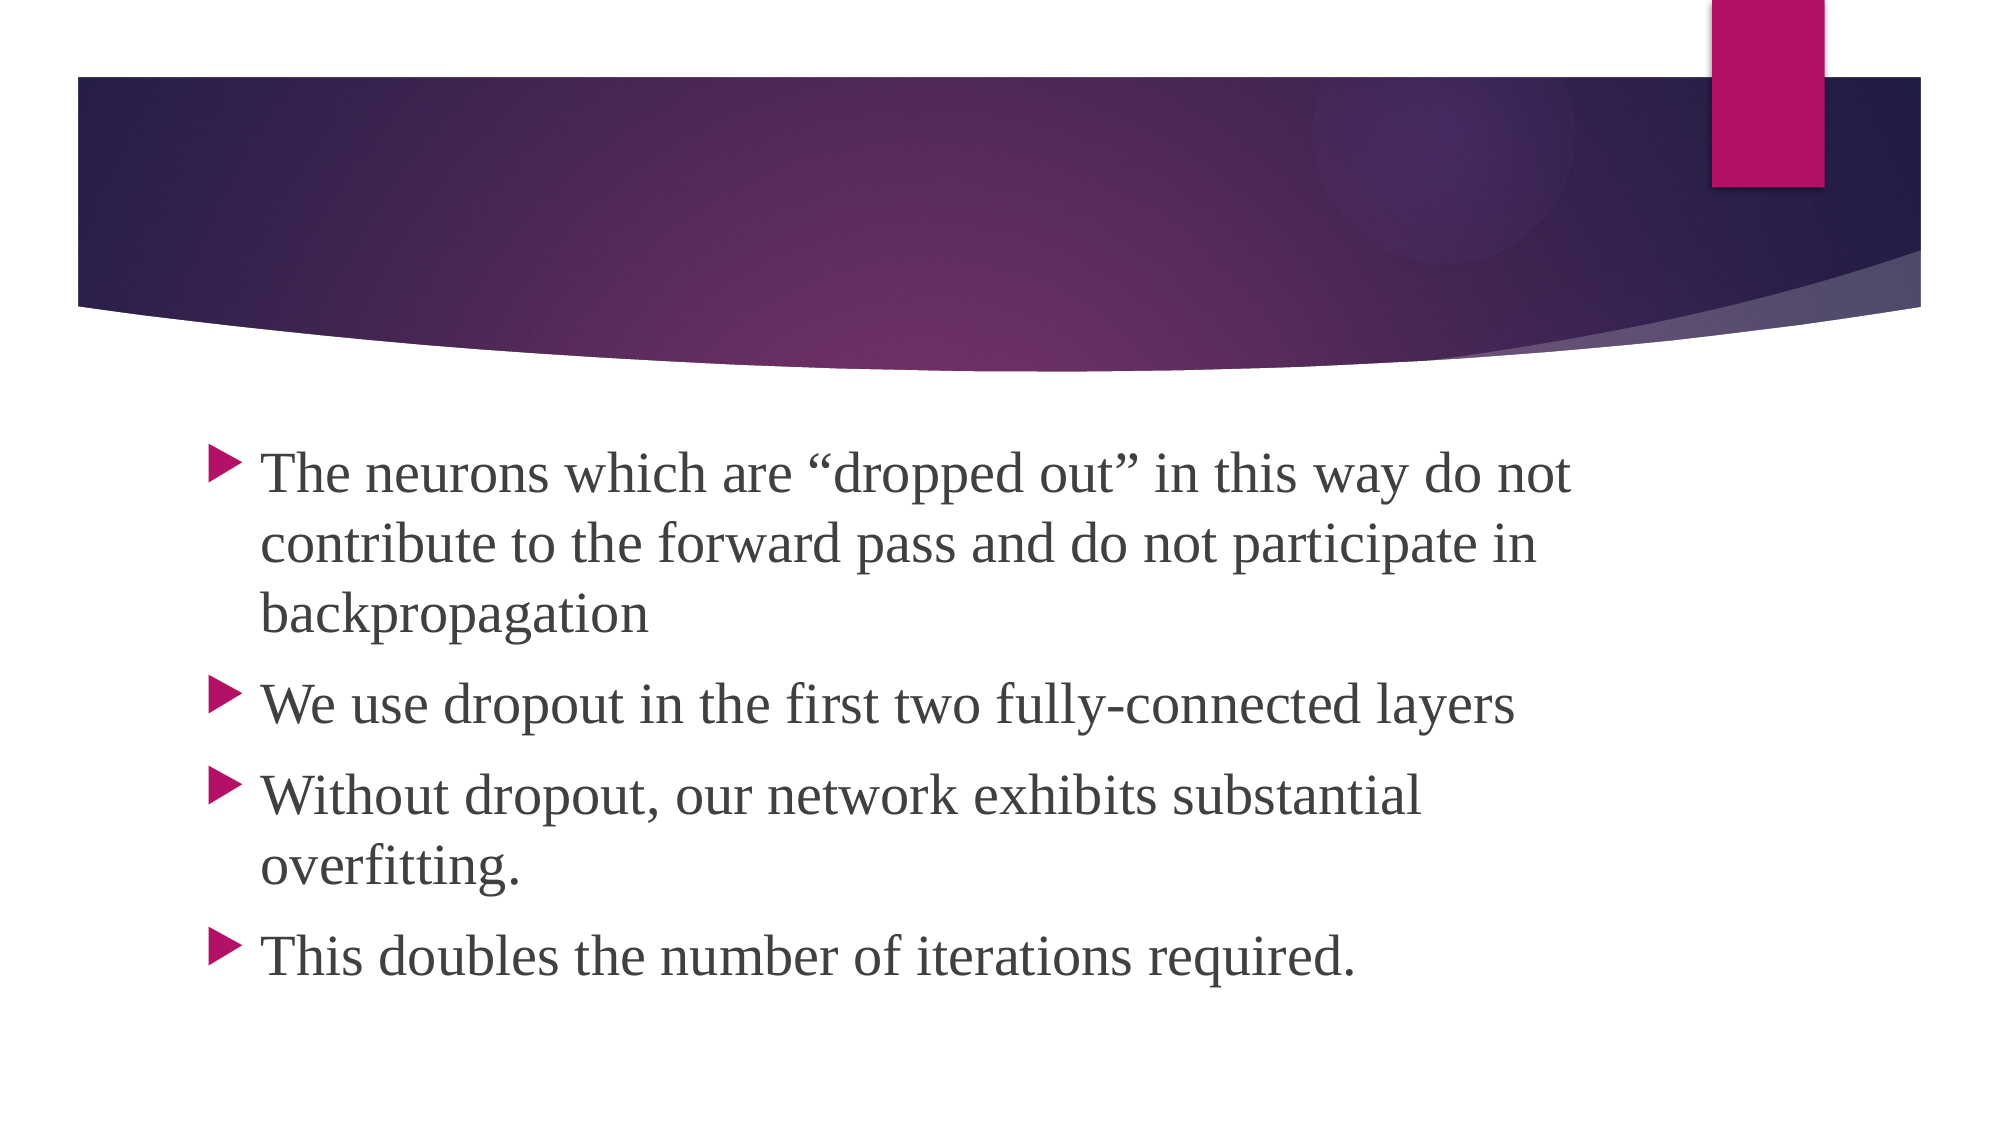

The neurons which are “dropped out” in this way do not contribute to the forward pass and do not participate in backpropagation
We use dropout in the first two fully-connected layers
Without dropout, our network exhibits substantial overfitting.
This doubles the number of iterations required.